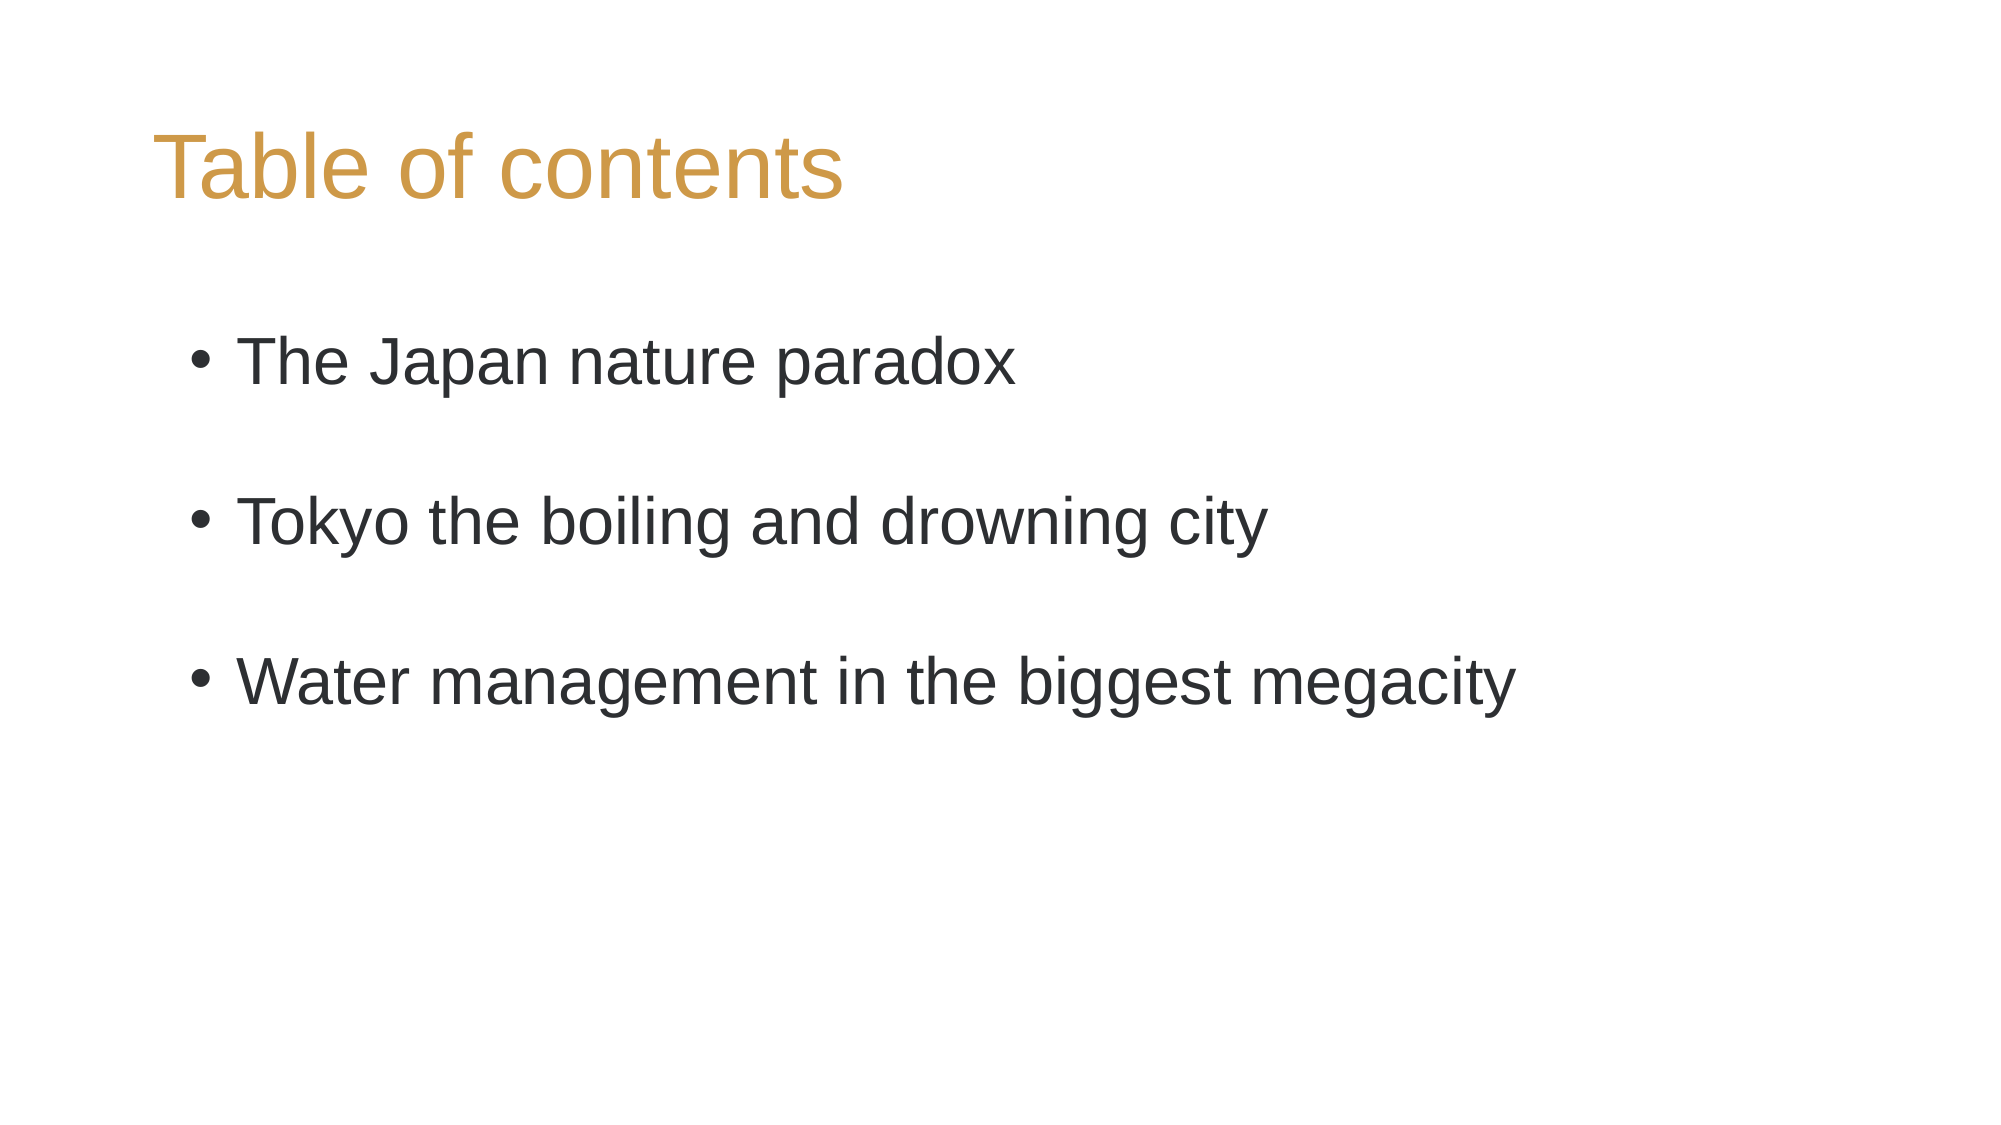

# Table of contents
The Japan nature paradox

Tokyo the boiling and drowning city

Water management in the biggest megacity